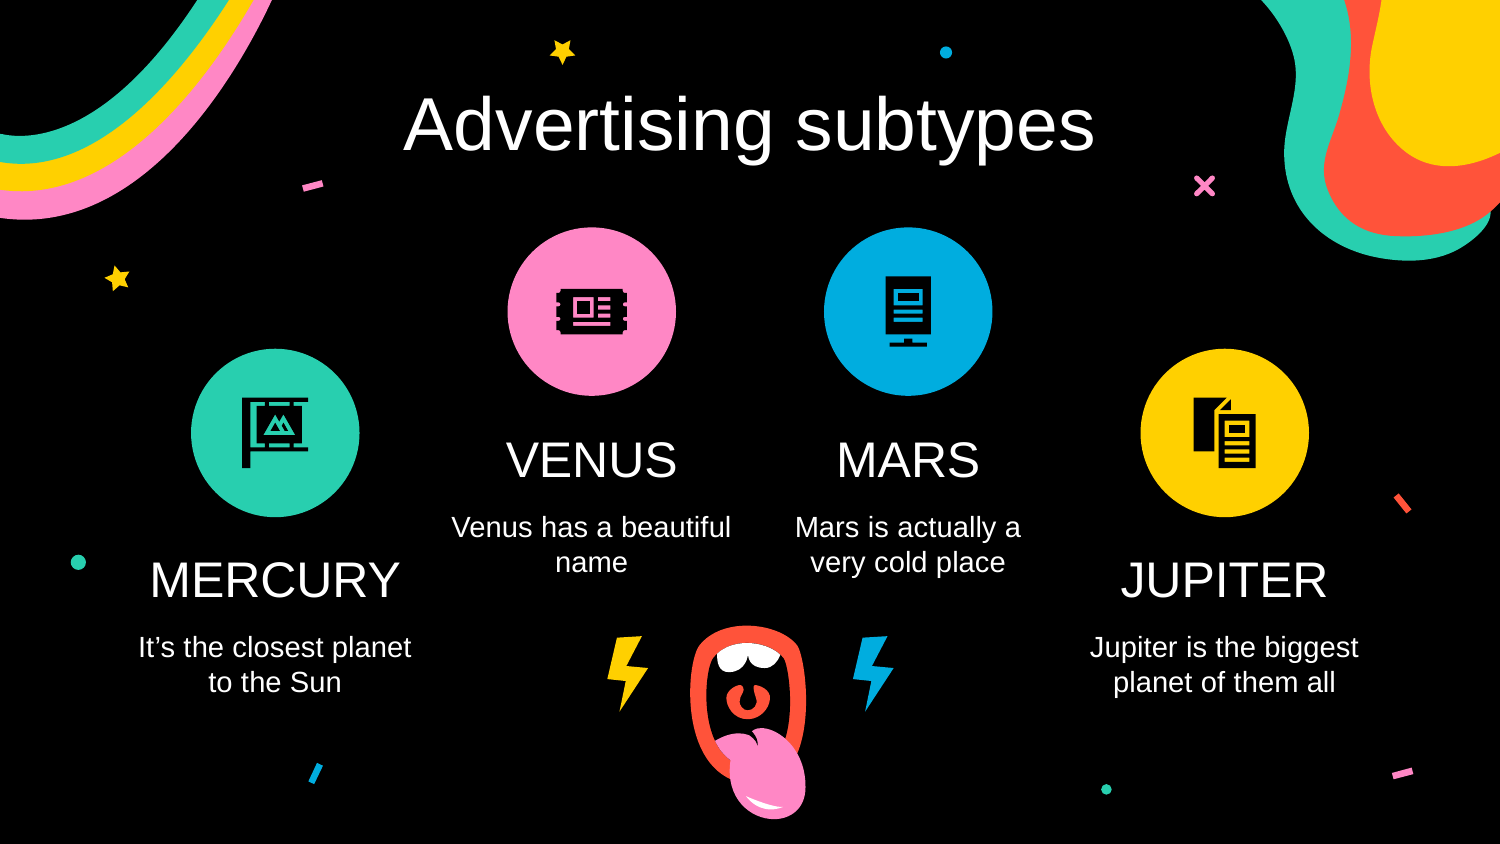

# Advertising subtypes

MARS
VENUS
Mars is actually a very cold place
Venus has a beautiful name
MERCURY
JUPITER
Jupiter is the biggest planet of them all
It’s the closest planet to the Sun